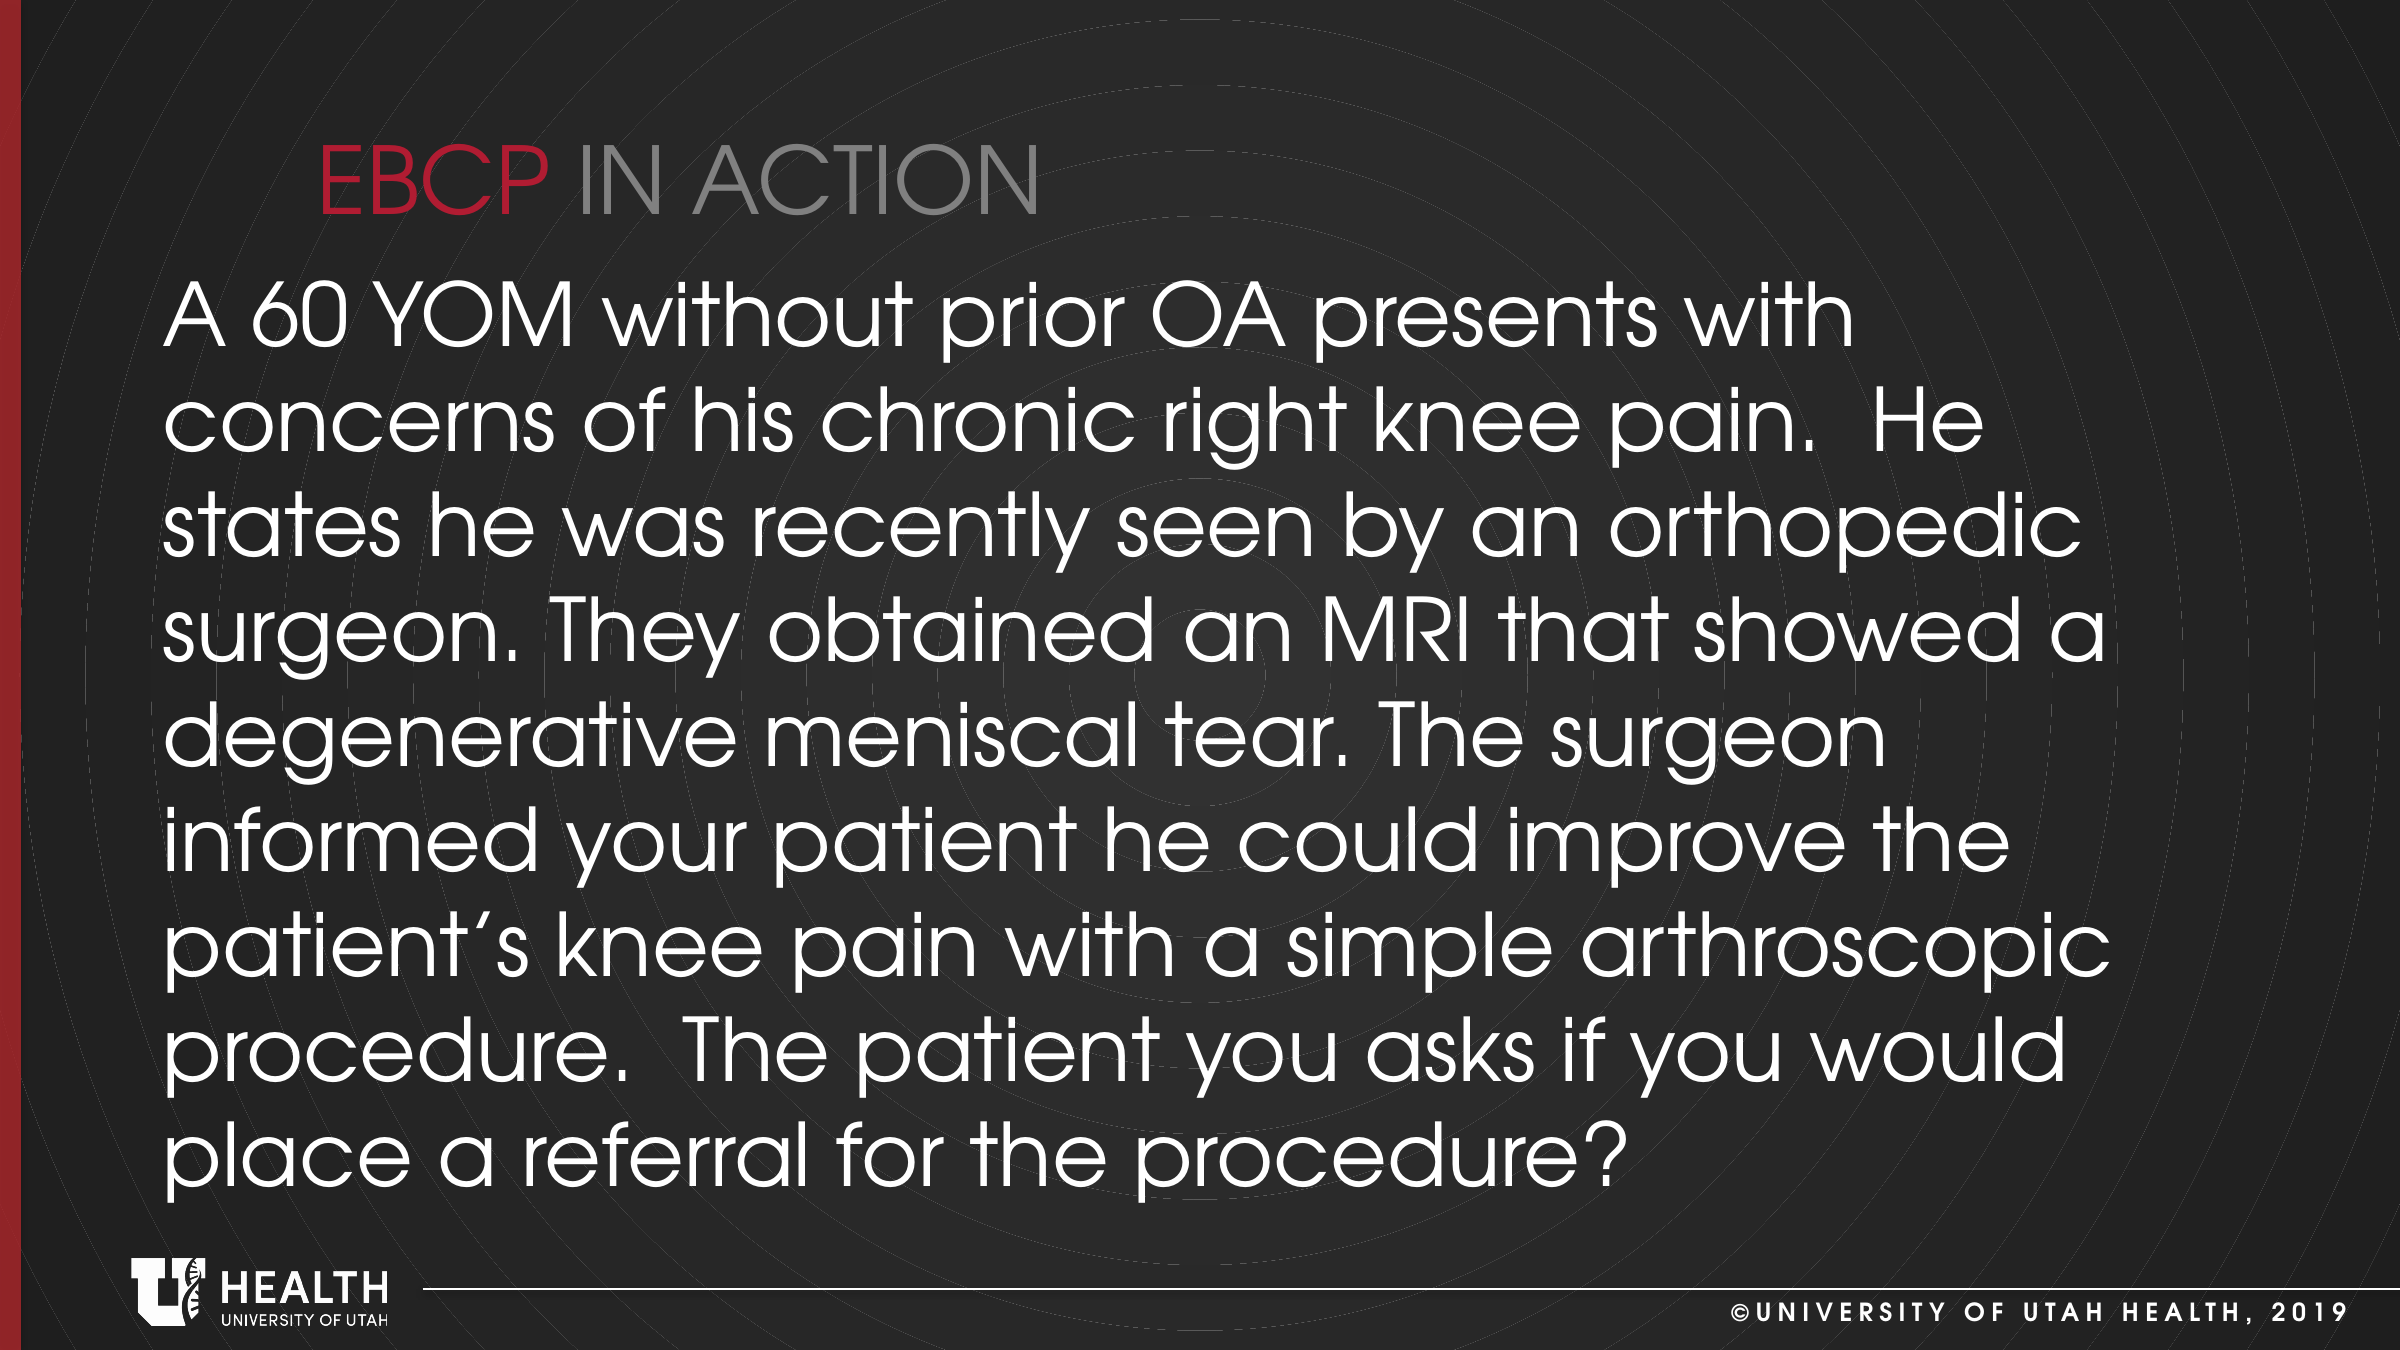

EBCP in action
A 60 YOM without prior OA presents with concerns of his chronic right knee pain.  He states he was recently seen by an orthopedic surgeon. They obtained an MRI that showed a degenerative meniscal tear. The surgeon informed your patient he could improve the patient’s knee pain with a simple arthroscopic procedure.  The patient you asks if you would place a referral for the procedure?